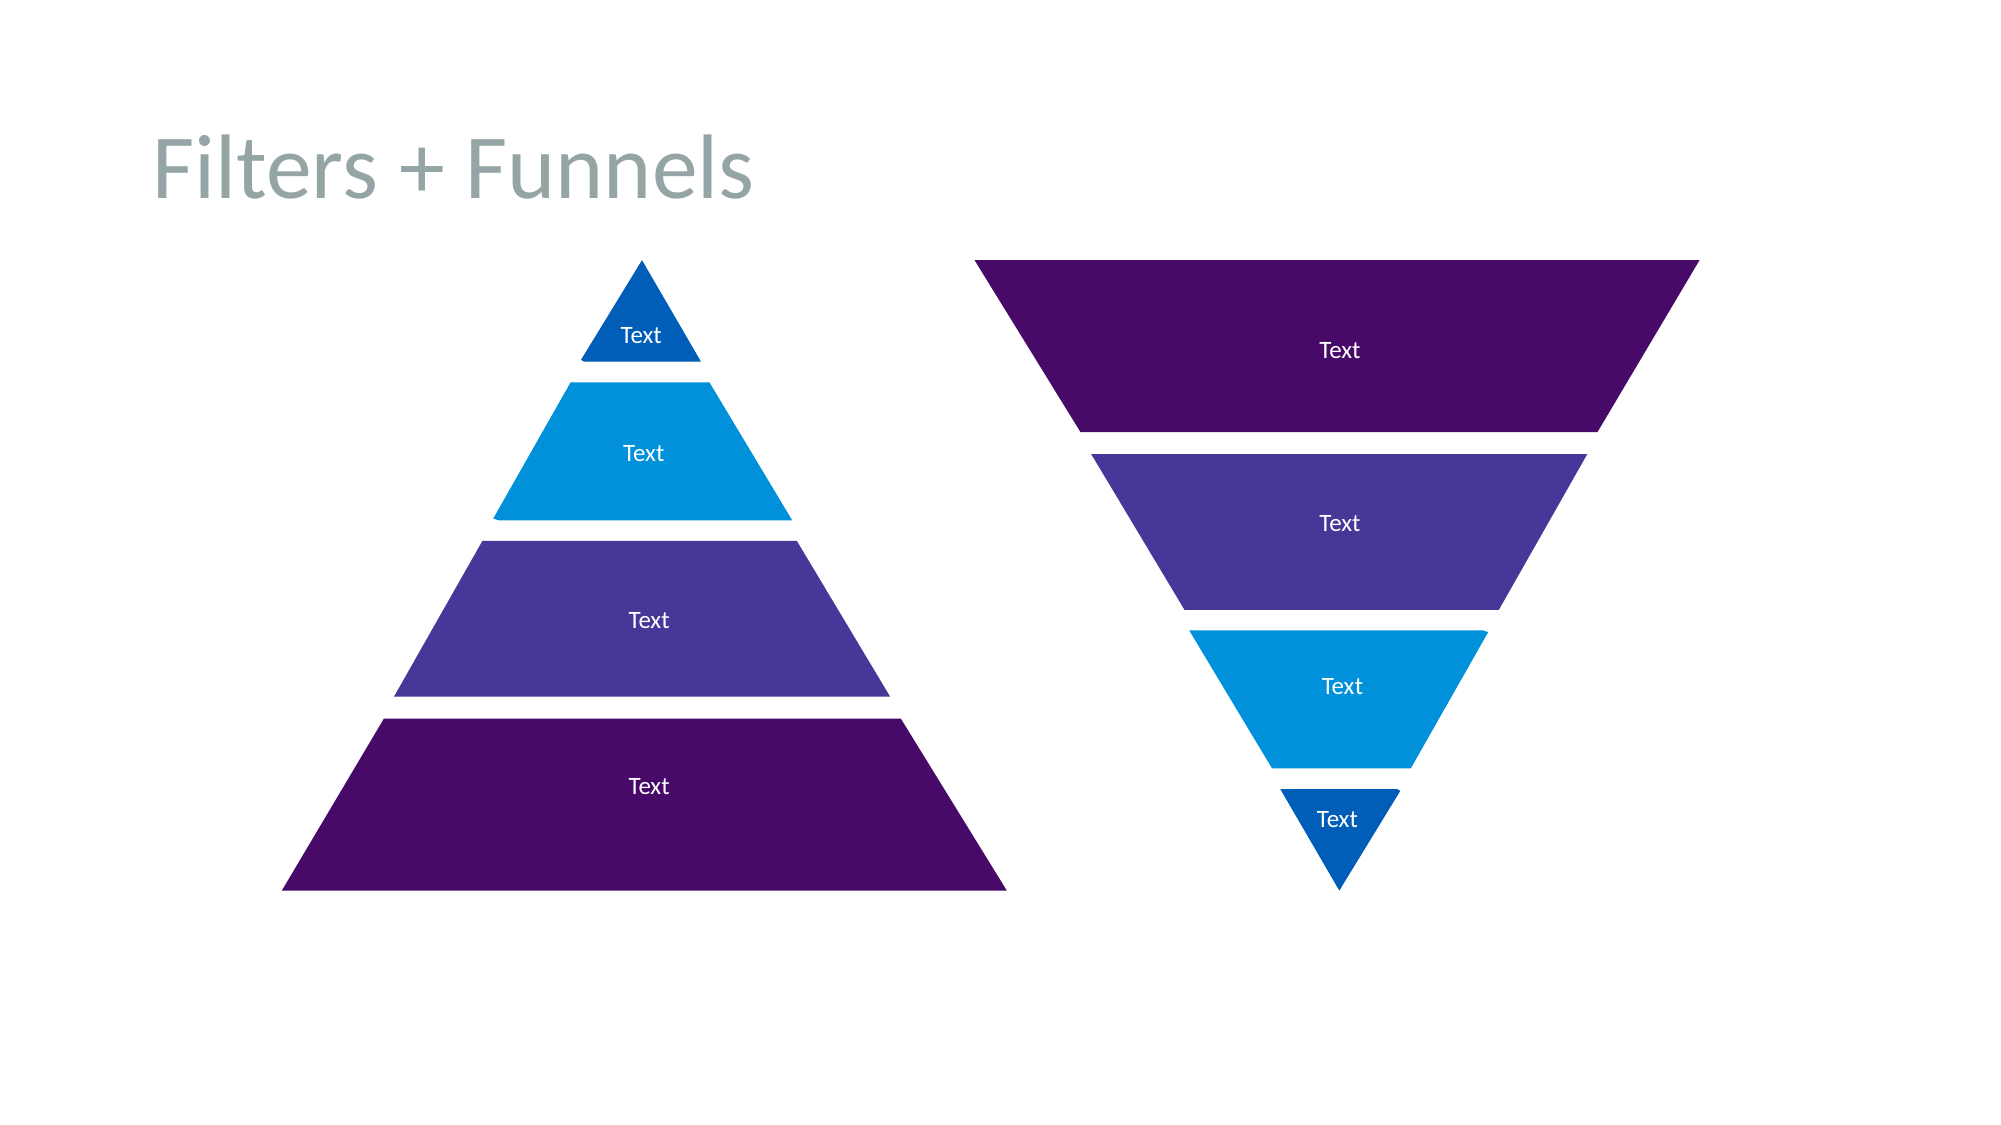

# Filters + Funnels

Text
Text

Text
Text

Text

Text

Text

Text